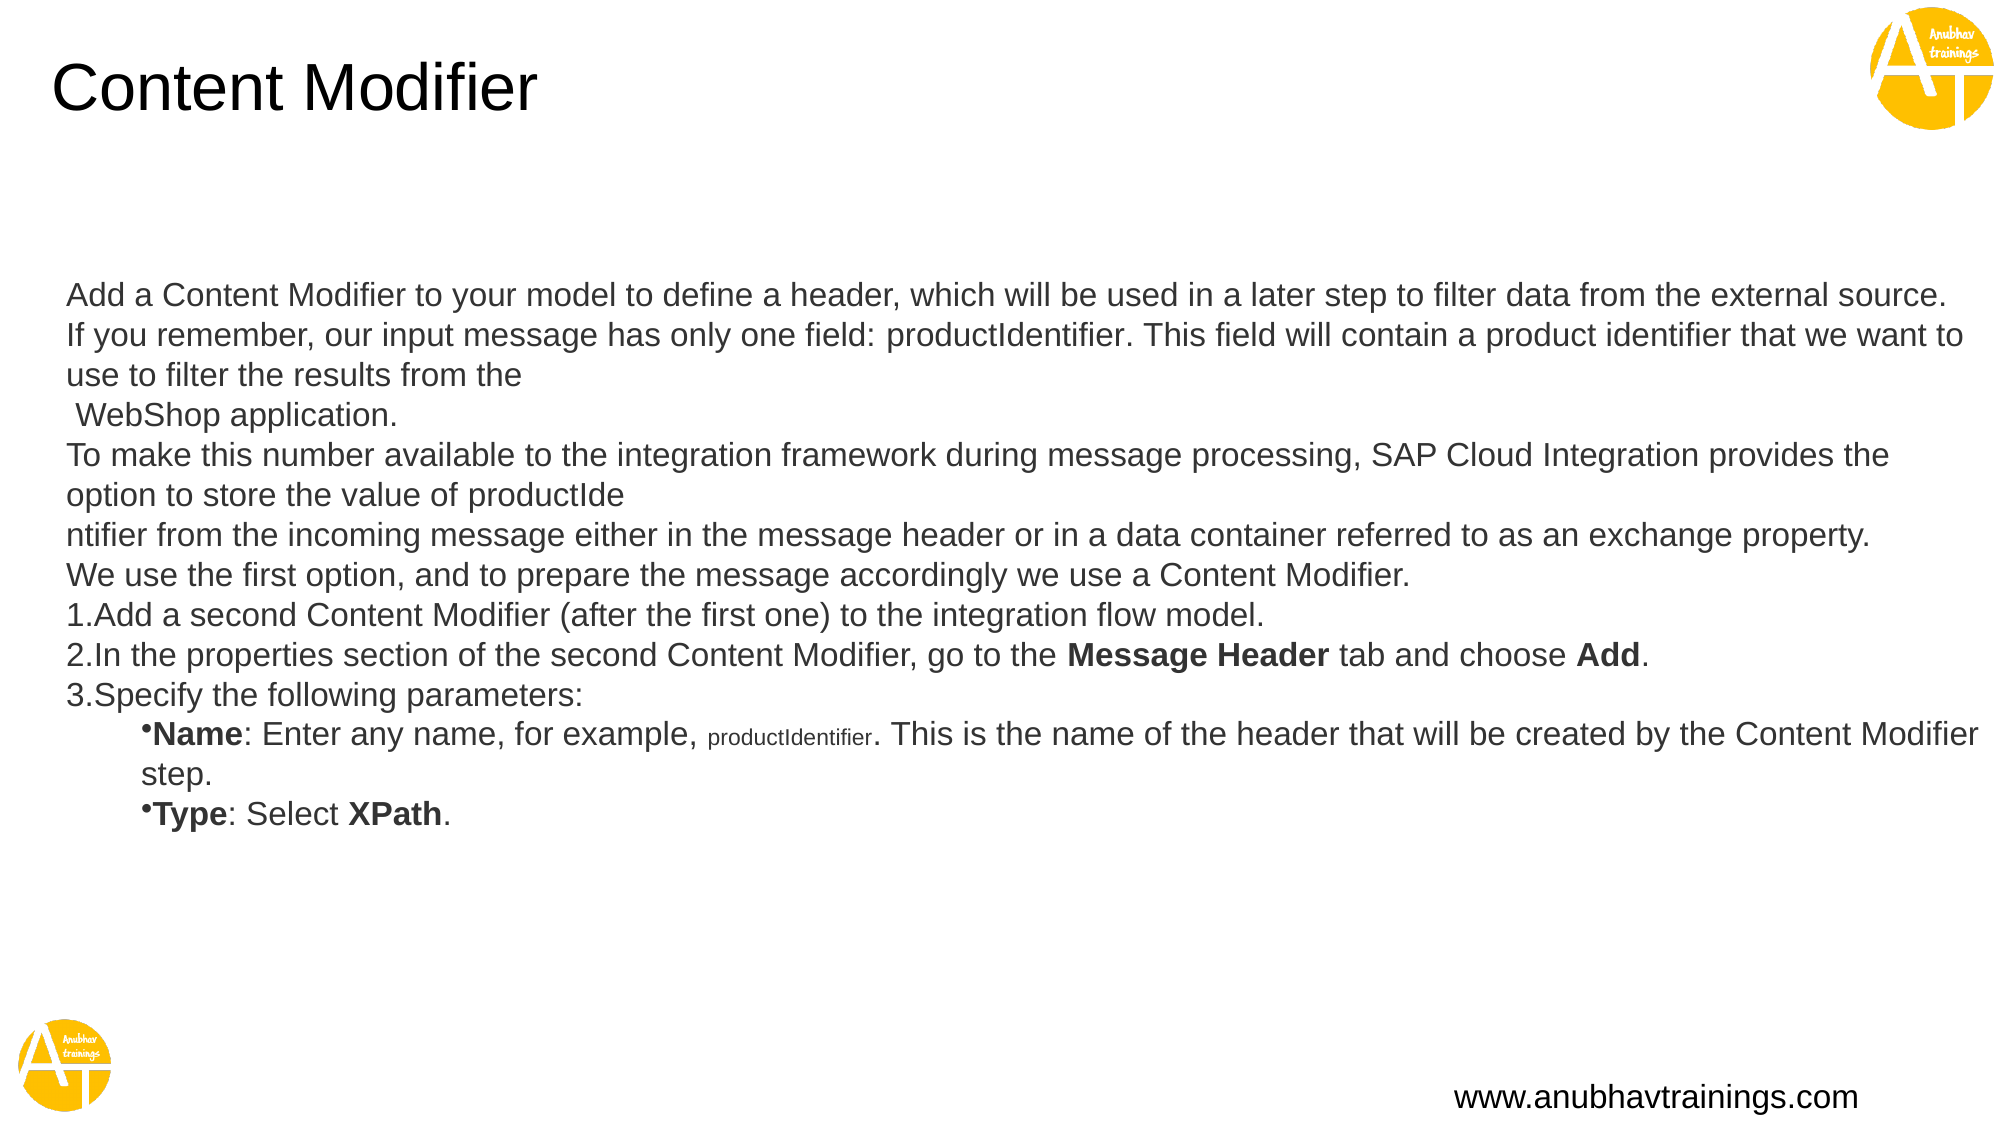

# Content Modifier
Add a Content Modifier to your model to define a header, which will be used in a later step to filter data from the external source.
If you remember, our input message has only one field: productIdentifier. This field will contain a product identifier that we want to use to filter the results from the
 WebShop application.
To make this number available to the integration framework during message processing, SAP Cloud Integration provides the option to store the value of productIde
ntifier from the incoming message either in the message header or in a data container referred to as an exchange property.
We use the first option, and to prepare the message accordingly we use a Content Modifier.
Add a second Content Modifier (after the first one) to the integration flow model.
In the properties section of the second Content Modifier, go to the Message Header tab and choose Add.
Specify the following parameters:
Name: Enter any name, for example, productIdentifier. This is the name of the header that will be created by the Content Modifier step.
Type: Select XPath.

www.anubhavtrainings.com